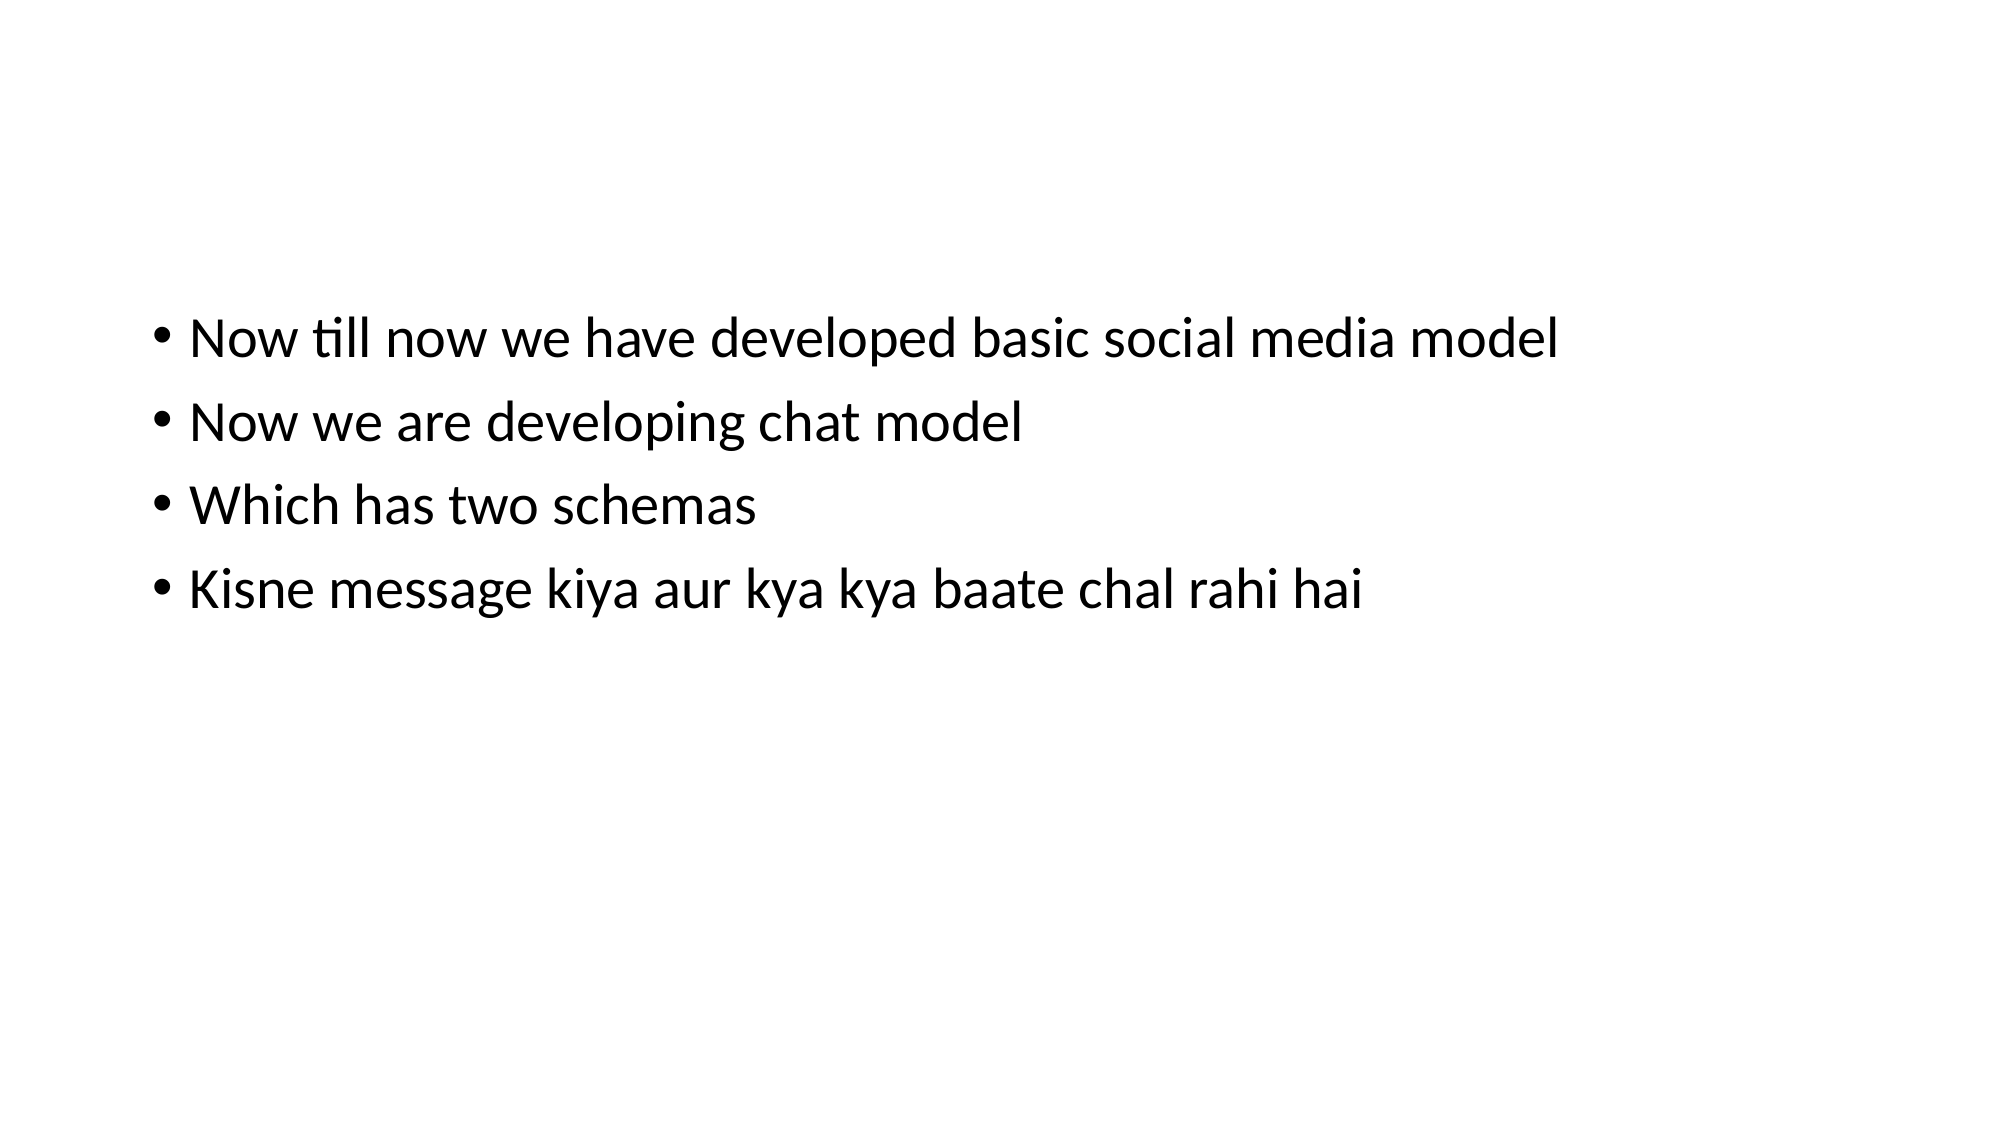

Now till now we have developed basic social media model
Now we are developing chat model
Which has two schemas
Kisne message kiya aur kya kya baate chal rahi hai